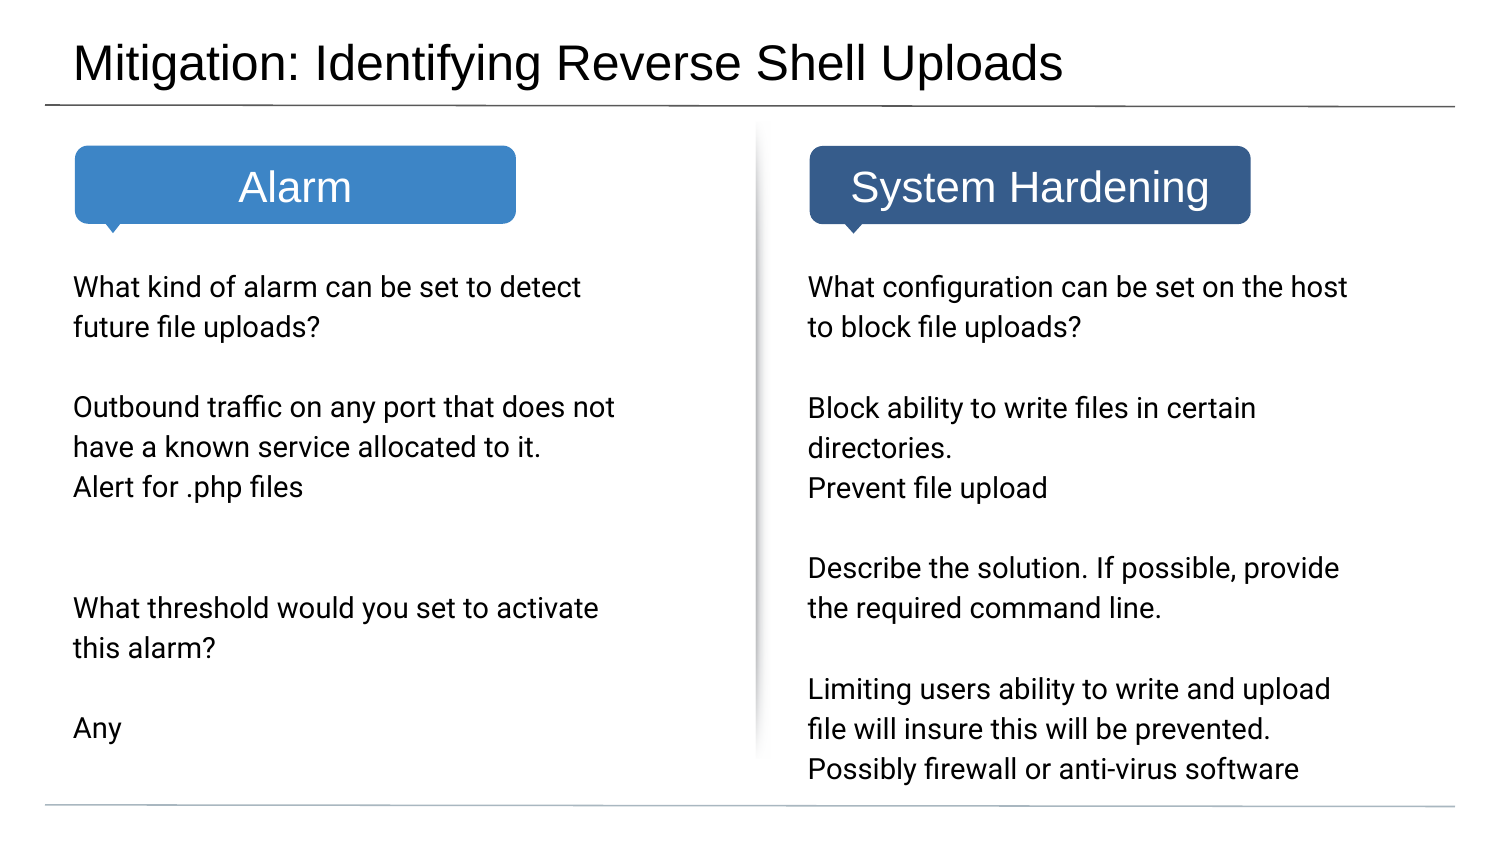

# Mitigation: Identifying Reverse Shell Uploads
What kind of alarm can be set to detect future file uploads?

Outbound traffic on any port that does not have a known service allocated to it.
Alert for .php files

What threshold would you set to activate this alarm?

Any

What configuration can be set on the host to block file uploads?

Block ability to write files in certain directories.
Prevent file upload

Describe the solution. If possible, provide the required command line.

Limiting users ability to write and upload file will insure this will be prevented.  Possibly firewall or anti-virus software